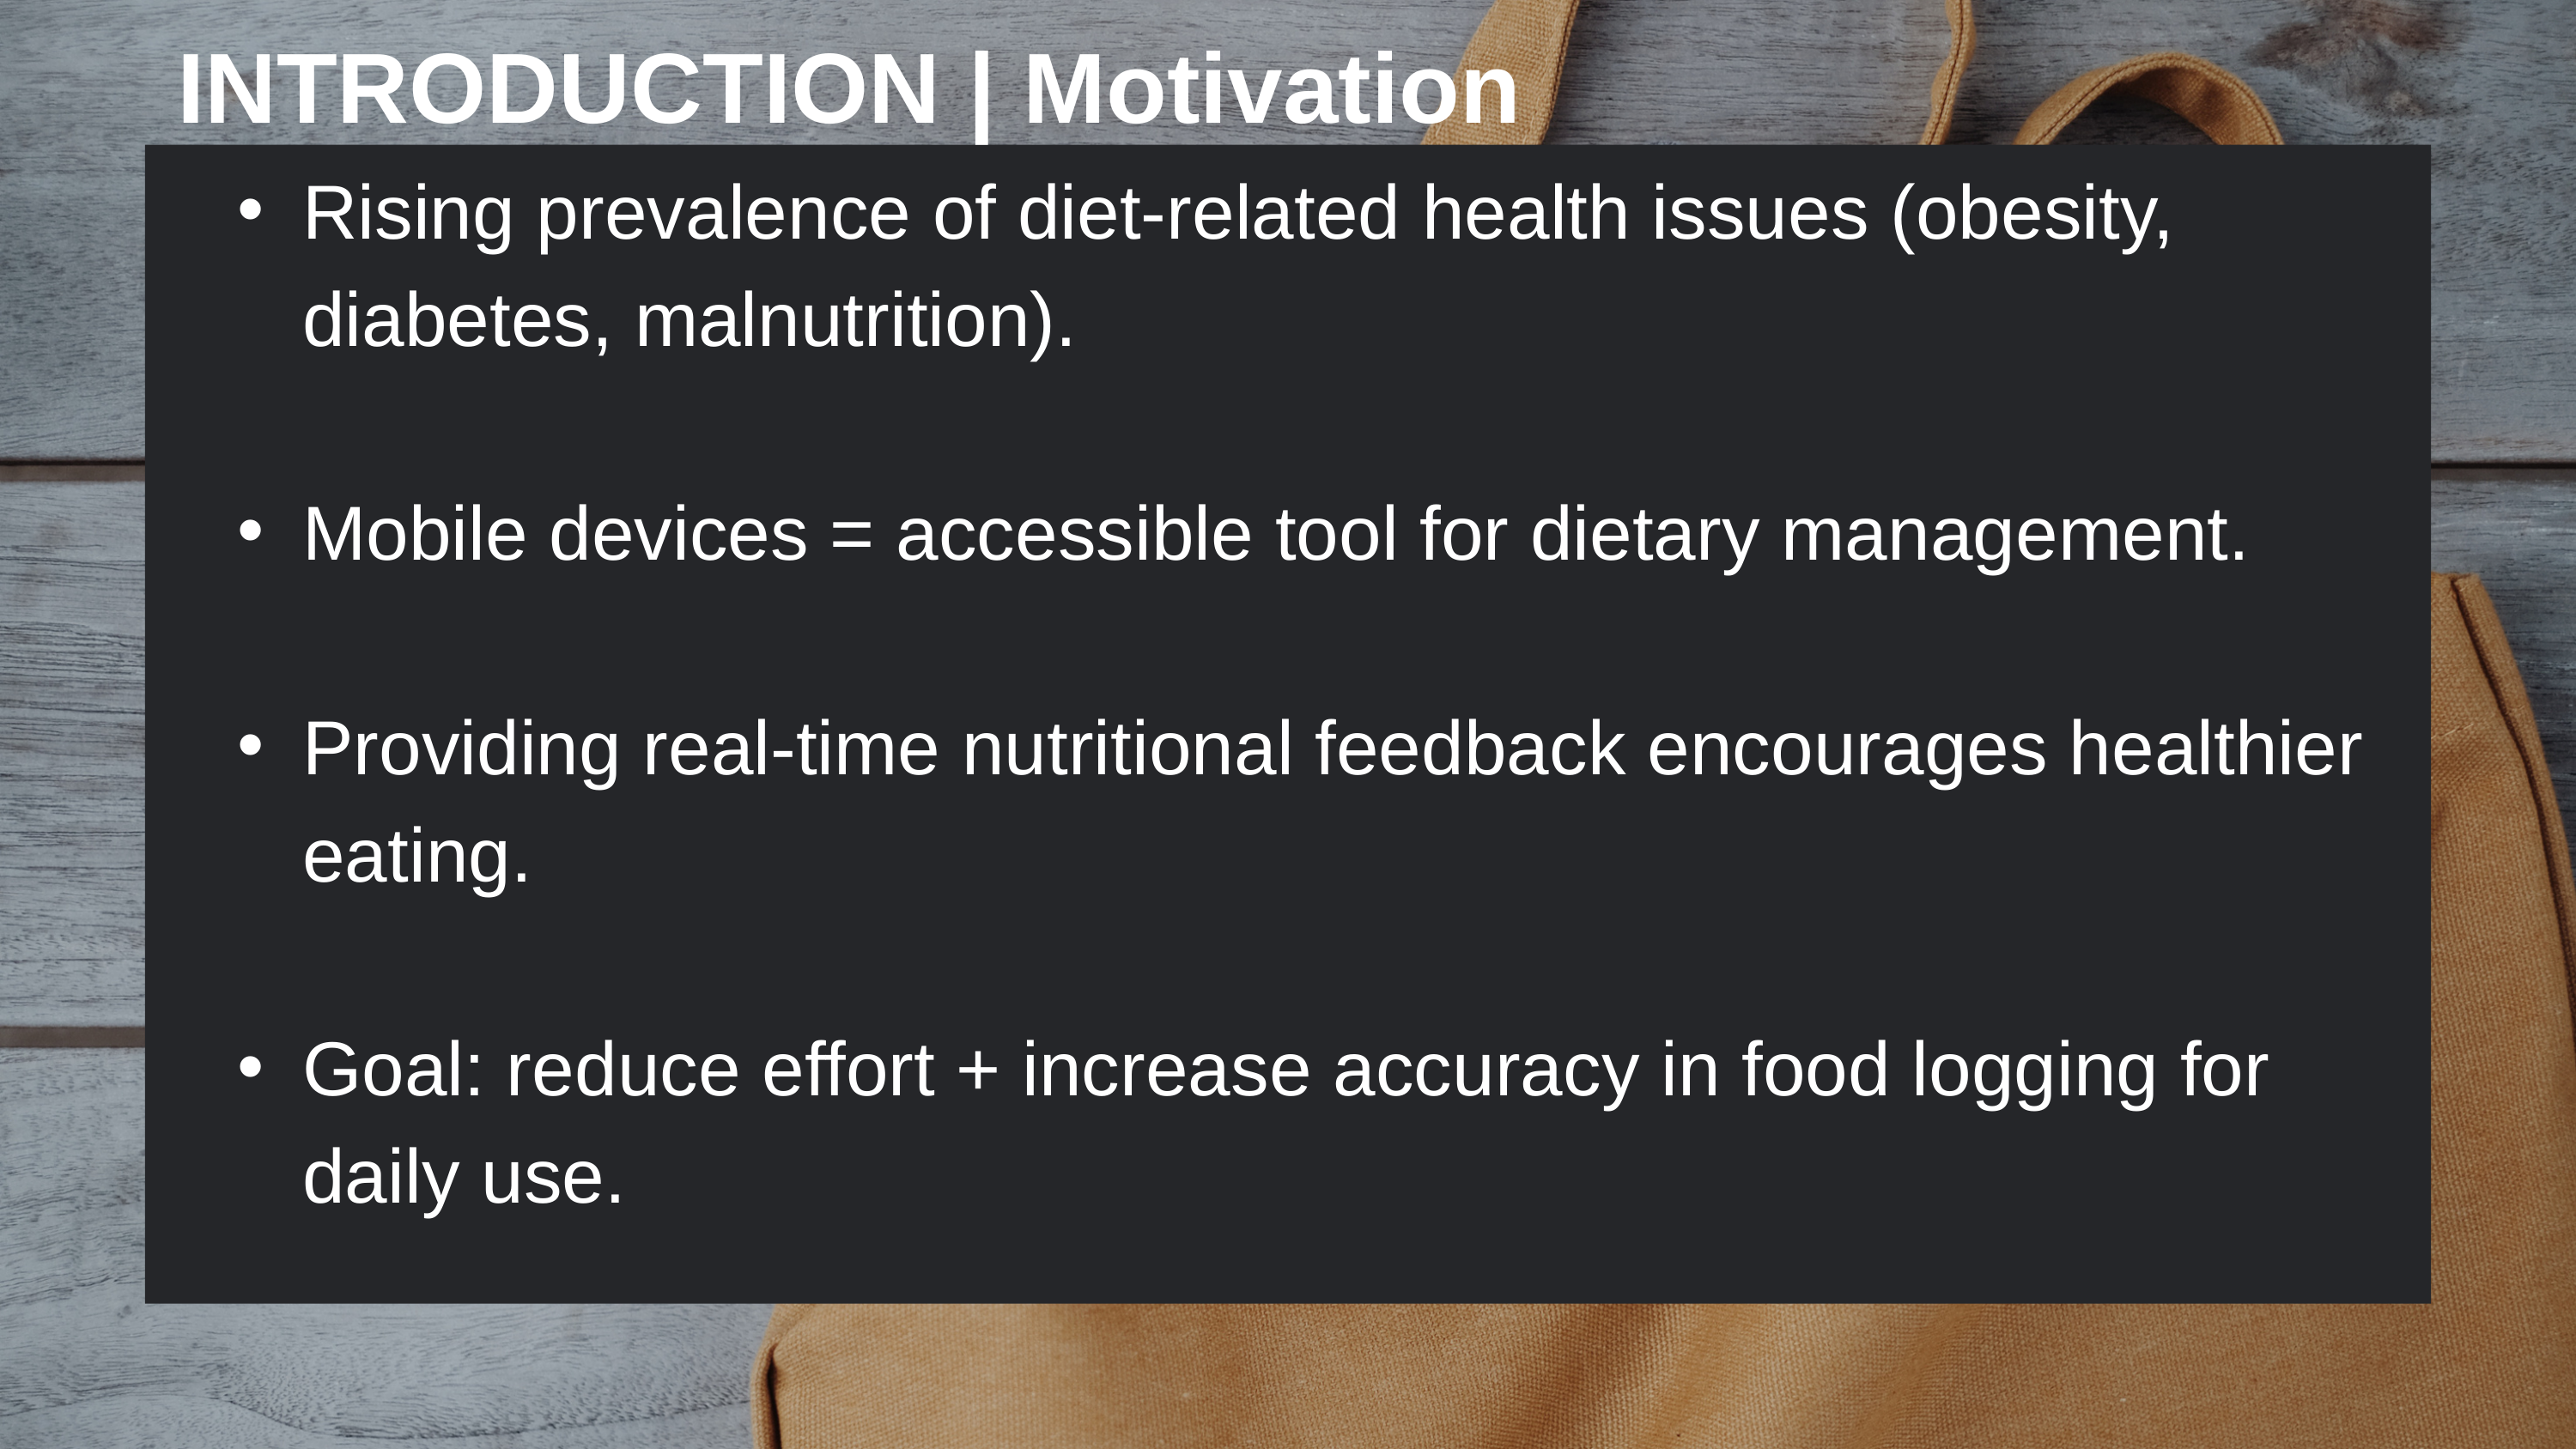

INTRODUCTION | Motivation

Rising prevalence of diet-related health issues (obesity, diabetes, malnutrition).

Mobile devices = accessible tool for dietary management.

Providing real-time nutritional feedback encourages healthier eating.

Goal: reduce effort + increase accuracy in food logging for daily use.